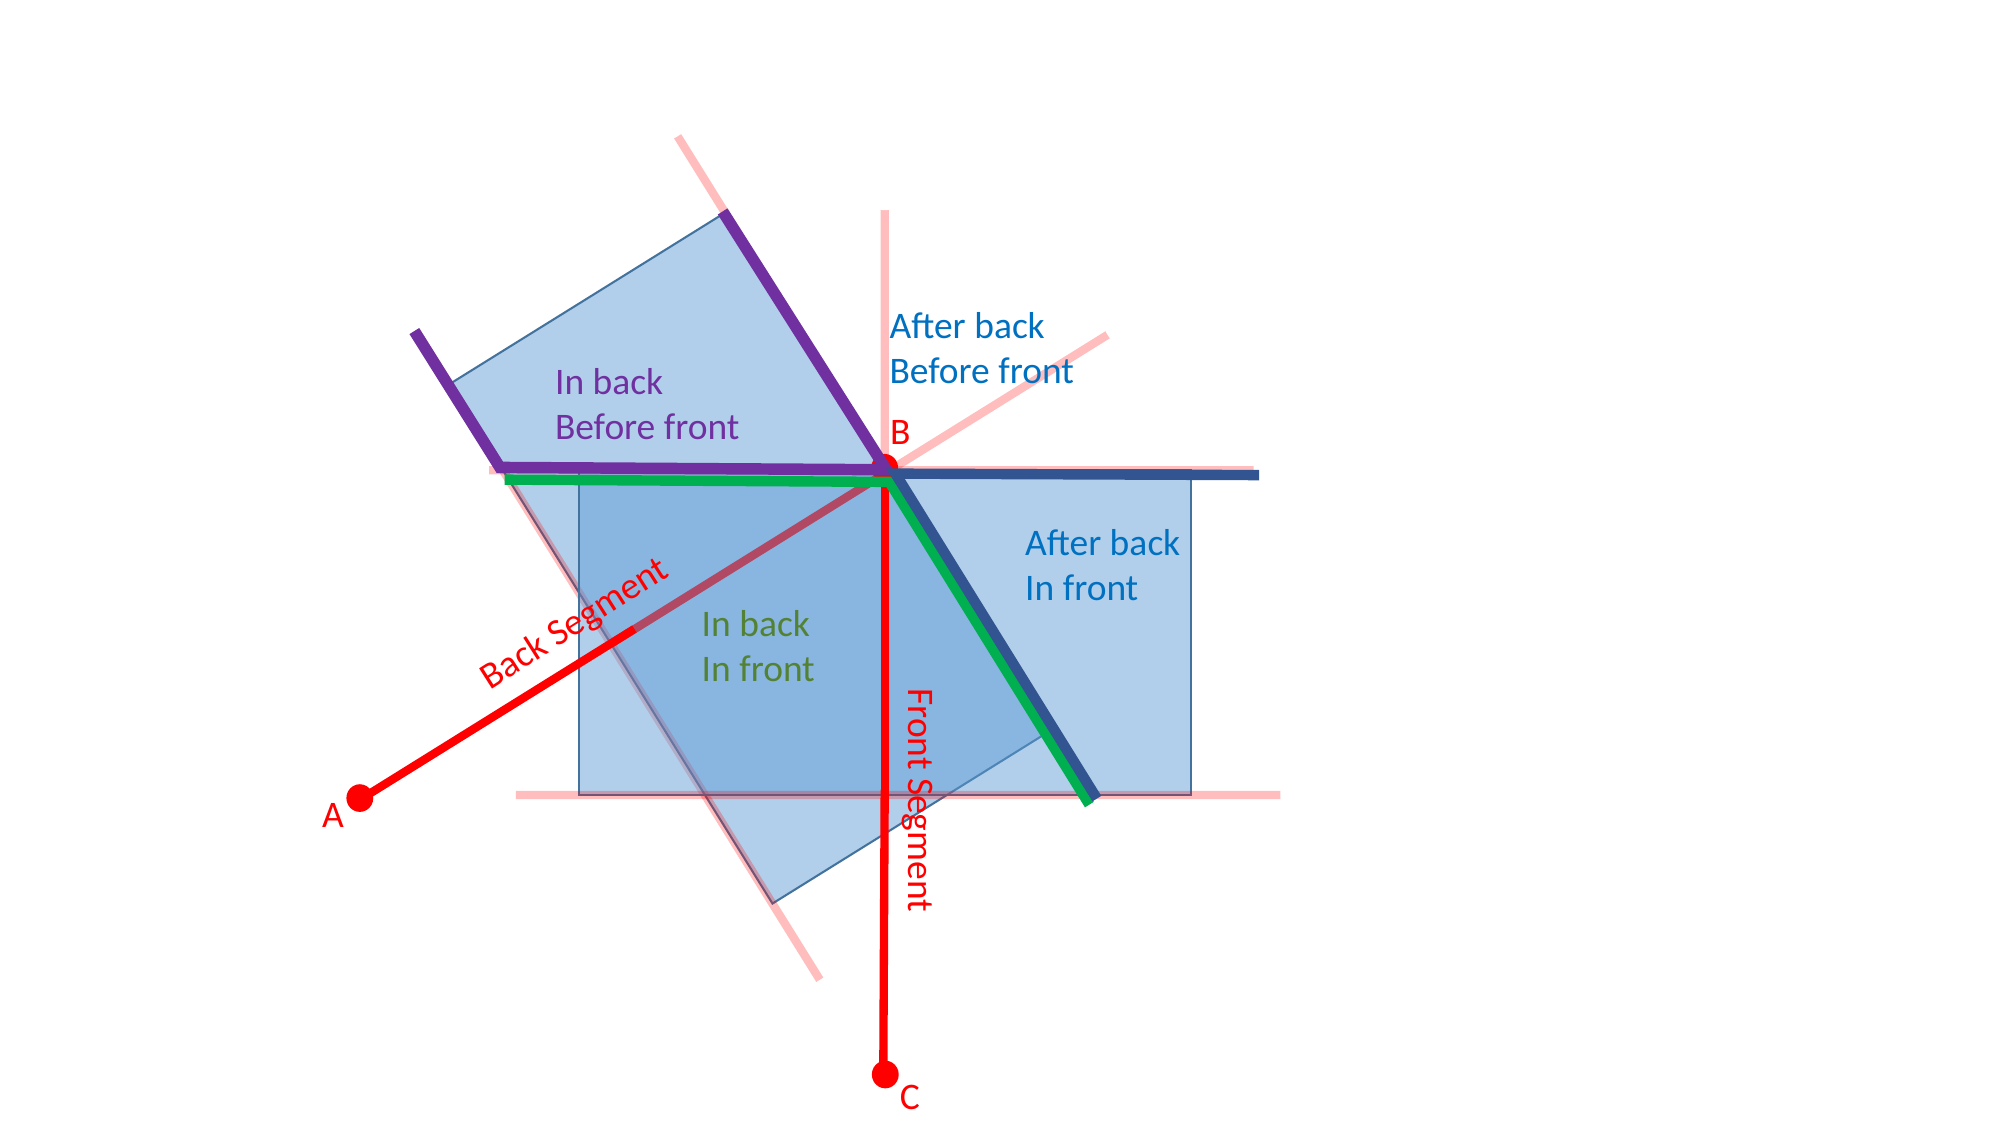

After back
Before front
In back
Before front
B

After back
In front
Back Segment
In back
In front
Front Segment
A

C